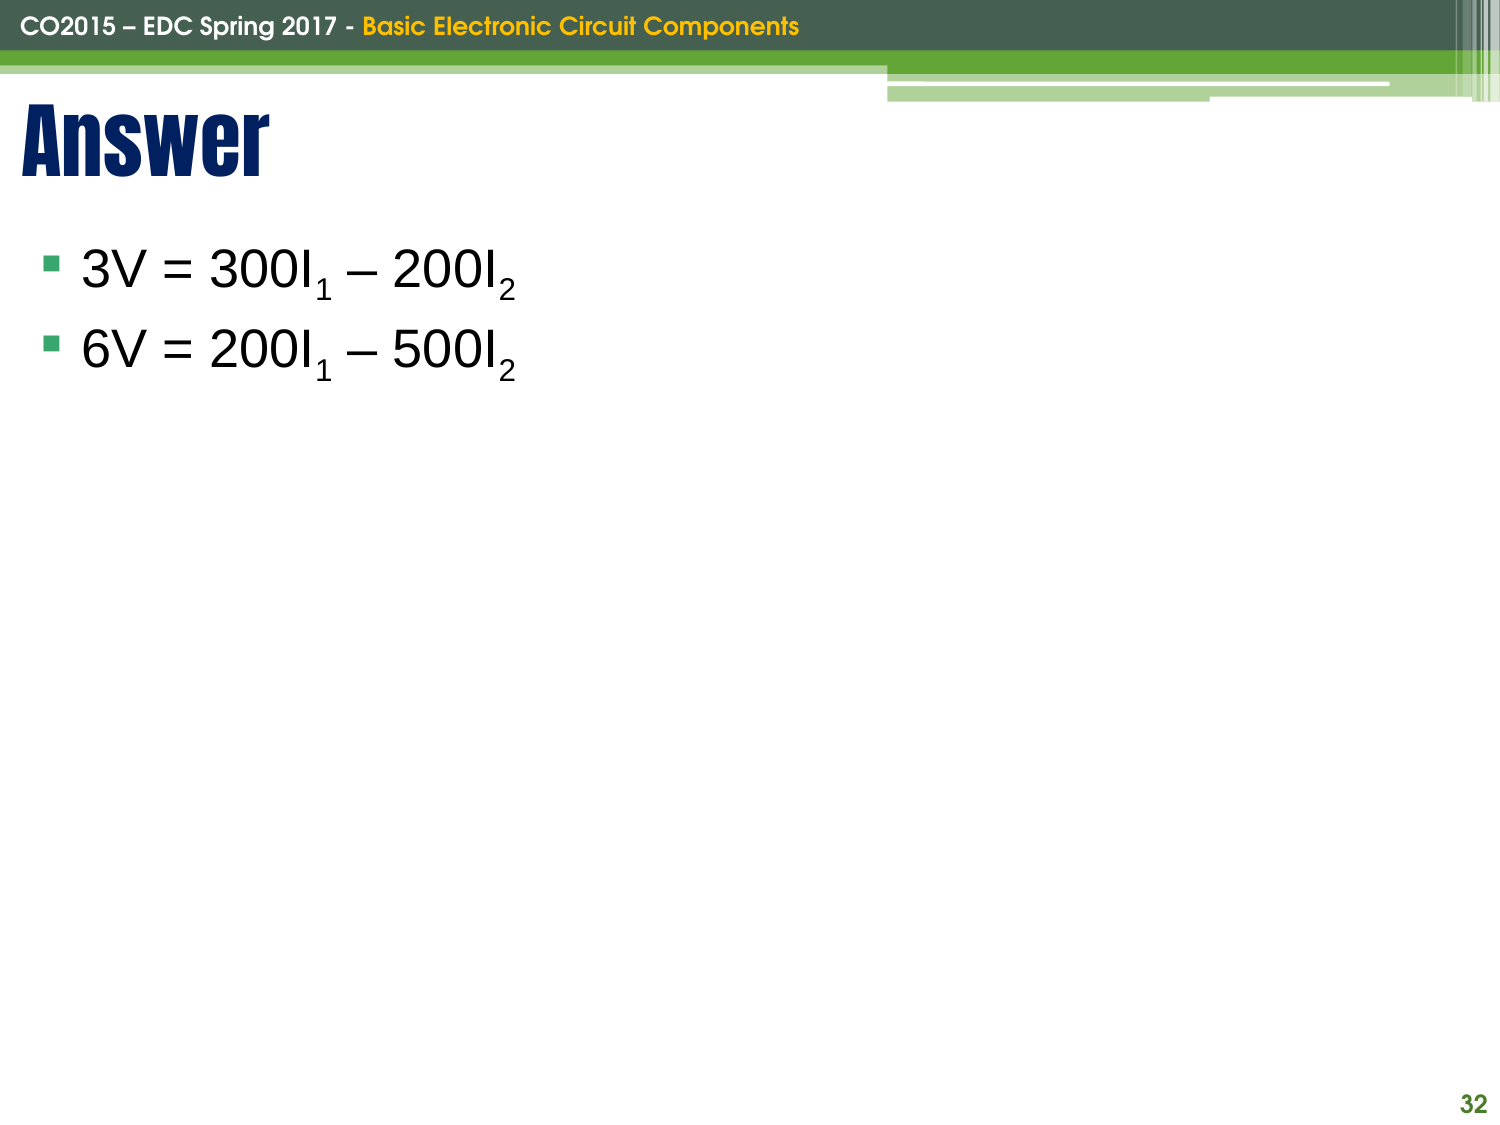

# Answer
3V = 300I1 – 200I2
6V = 200I1 – 500I2